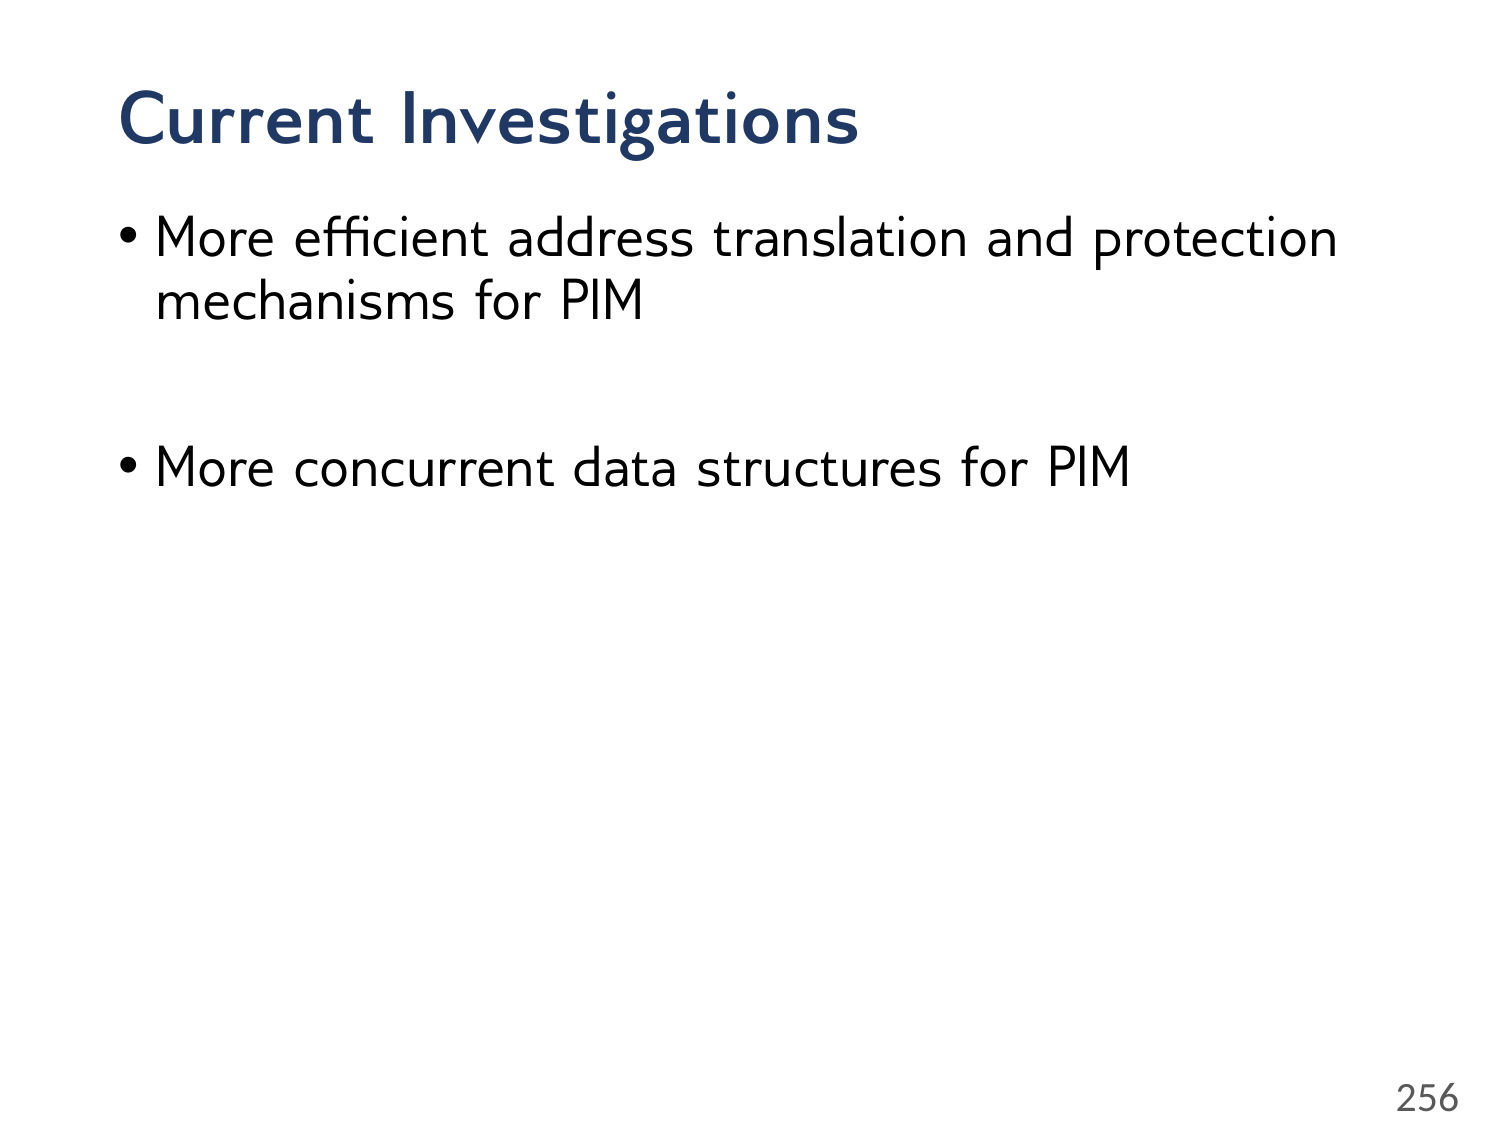

# Current Investigations
More efficient address translation and protection mechanisms for PIM

More concurrent data structures for PIM

256